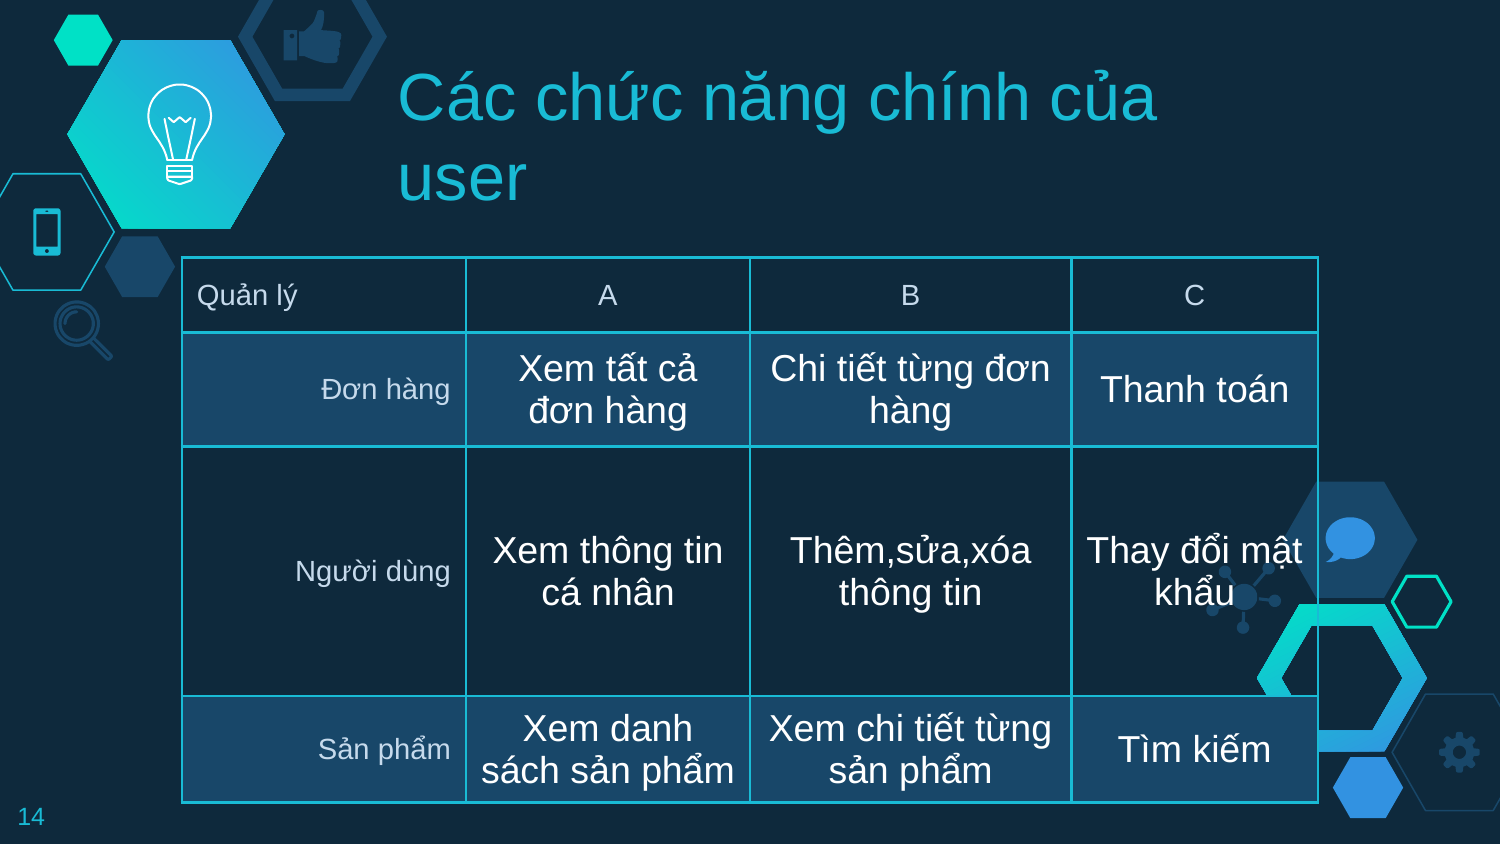

# Các chức năng chính của user
| Quản lý | A | B | C |
| --- | --- | --- | --- |
| Đơn hàng | Xem tất cả đơn hàng | Chi tiết từng đơn hàng | Thanh toán |
| Người dùng | Xem thông tin cá nhân | Thêm,sửa,xóa thông tin | Thay đổi mật khẩu |
| Sản phẩm | Xem danh sách sản phẩm | Xem chi tiết từng sản phẩm | Tìm kiếm |
14